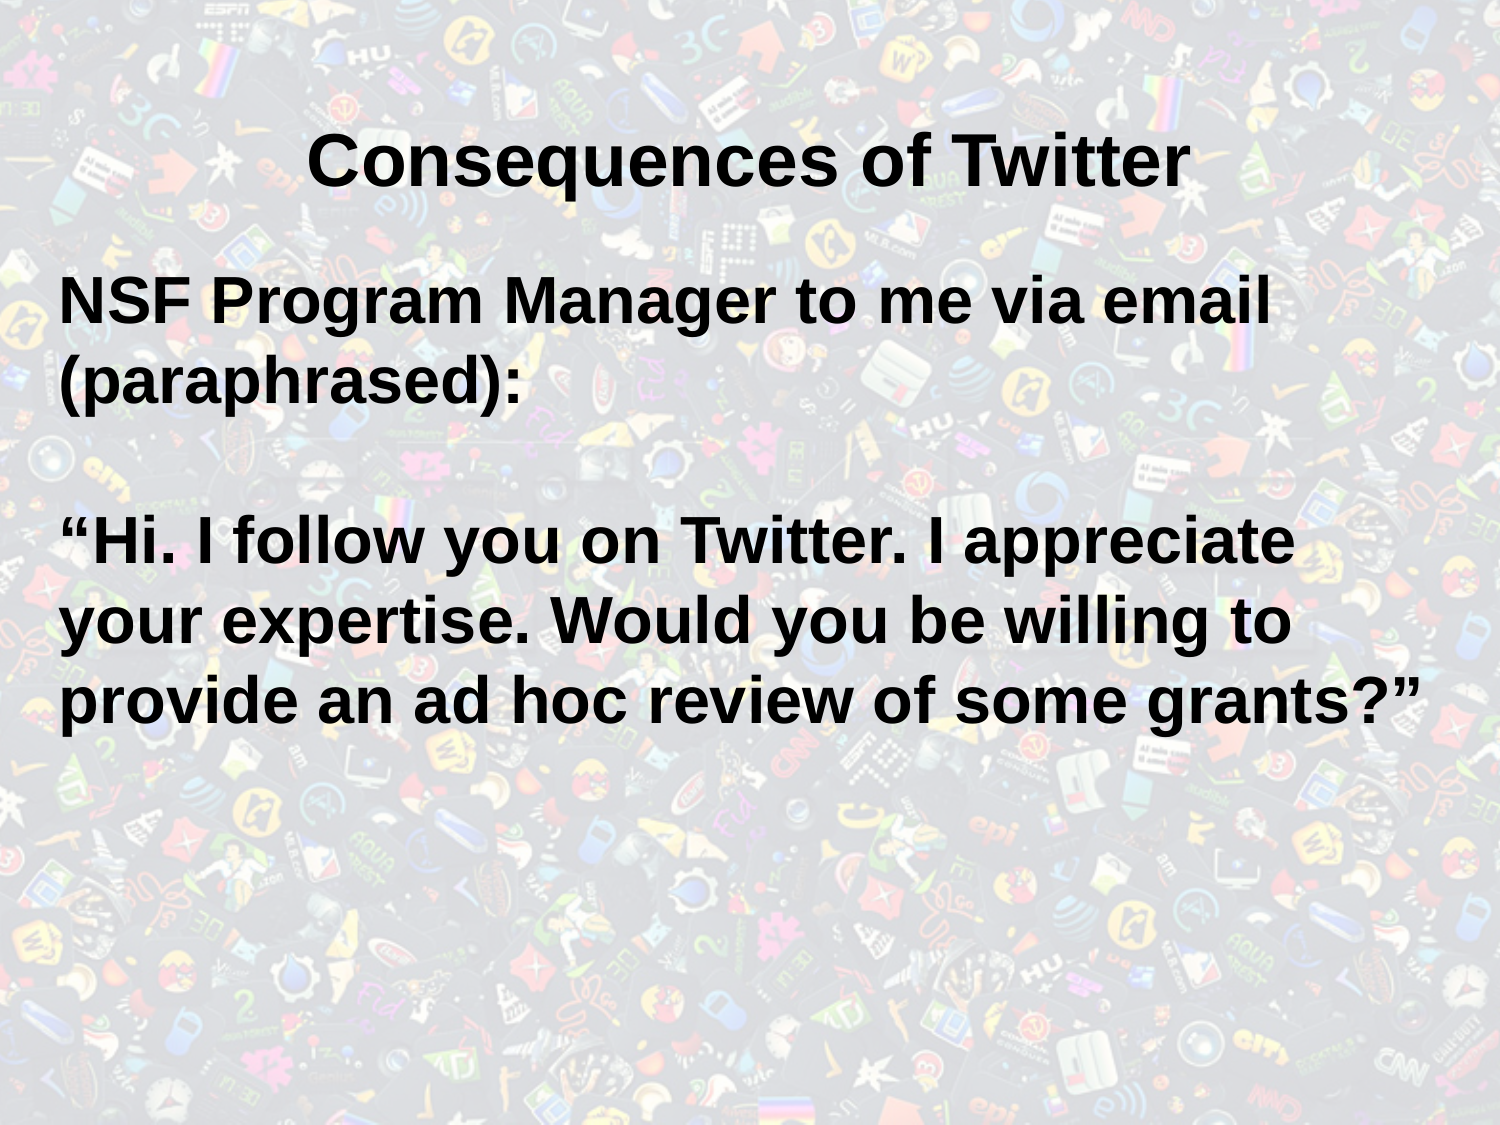

# Consequences of Twitter
NSF Program Manager to me via email (paraphrased):

“Hi. I follow you on Twitter. I appreciate your expertise. Would you be willing to provide an ad hoc review of some grants?”